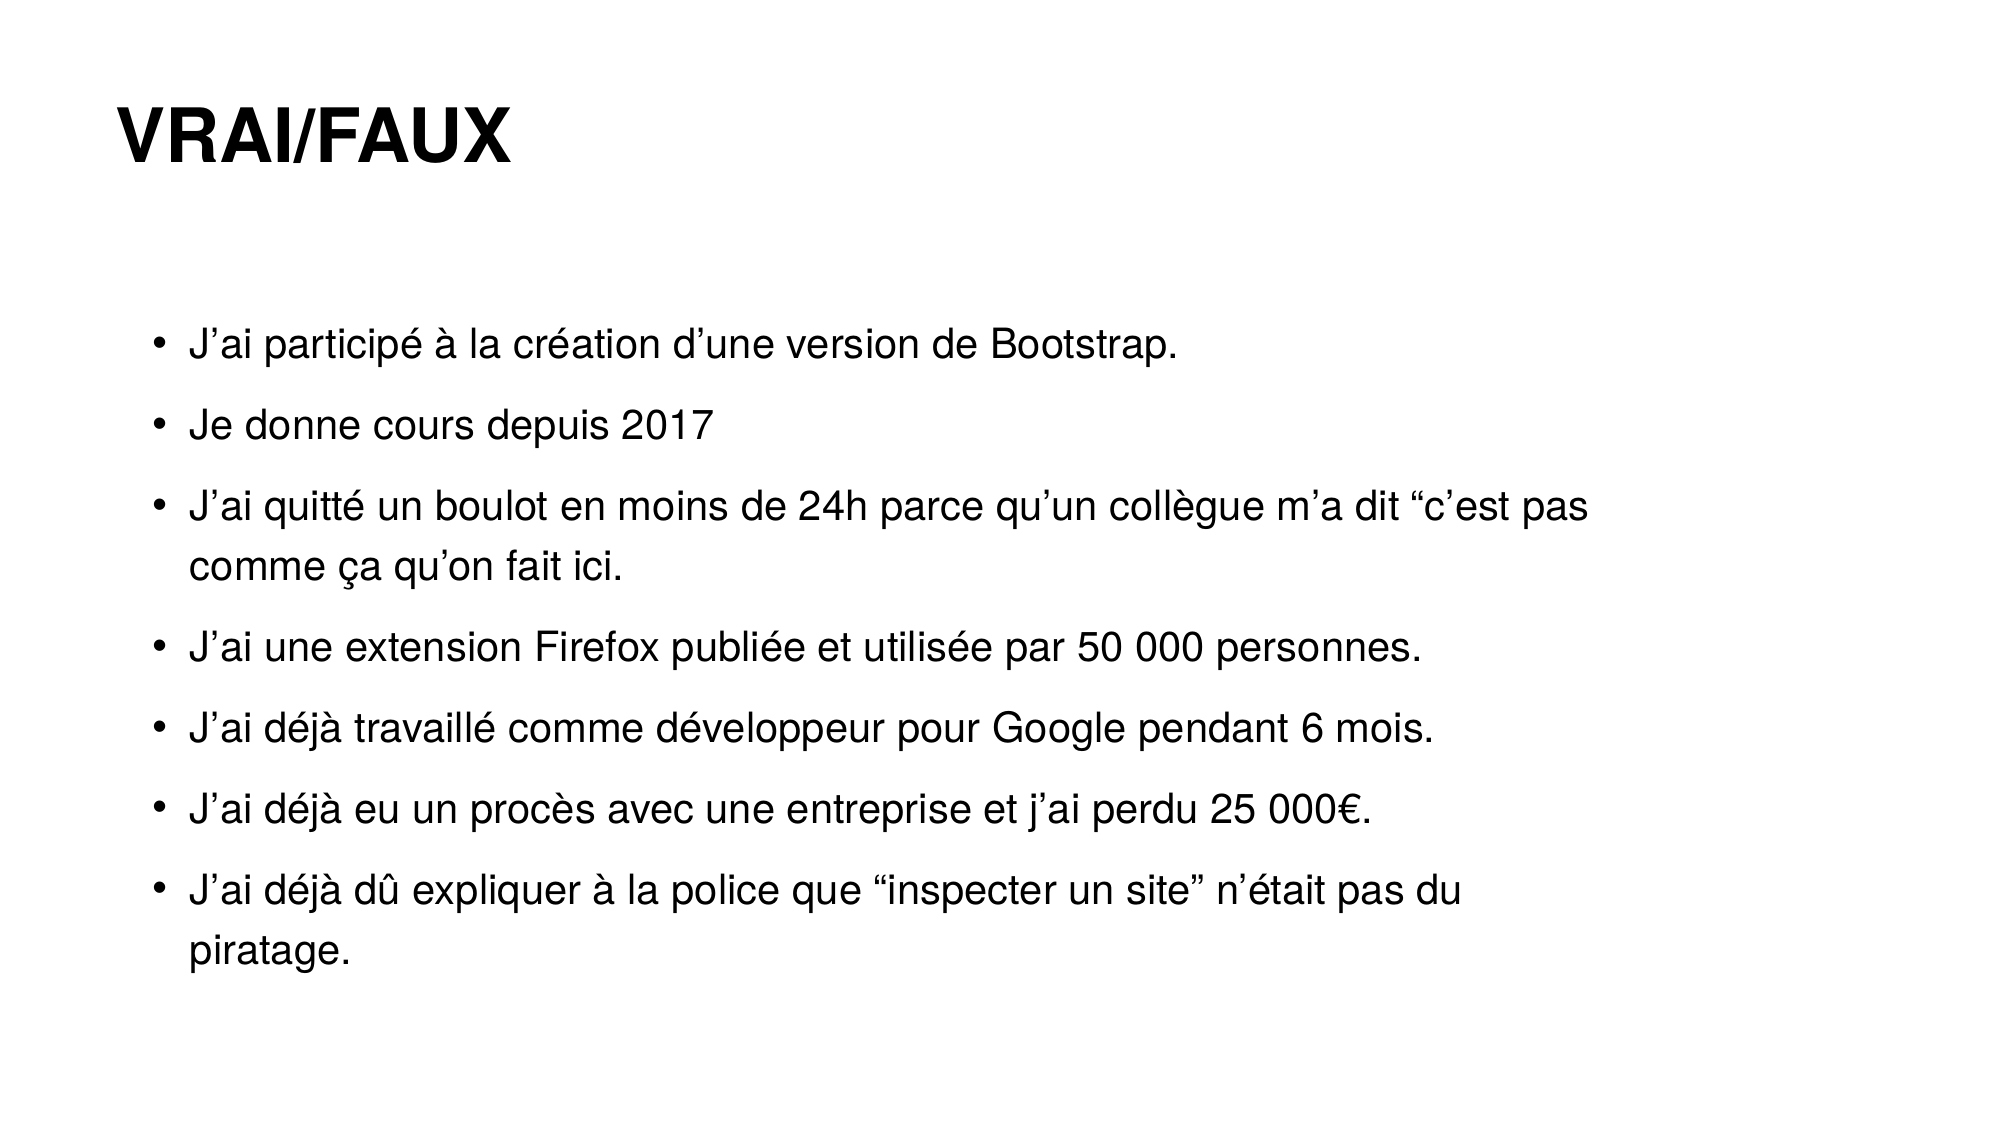

# VRAI/FAUX
J’ai participé à la création d’une version de Bootstrap.
Je donne cours depuis 2017
J’ai quitté un boulot en moins de 24h parce qu’un collègue m’a dit “c’est pas comme ça qu’on fait ici.
J’ai une extension Firefox publiée et utilisée par 50 000 personnes.
J’ai déjà travaillé comme développeur pour Google pendant 6 mois.
J’ai déjà eu un procès avec une entreprise et j’ai perdu 25 000€.
J’ai déjà dû expliquer à la police que “inspecter un site” n’était pas du piratage.